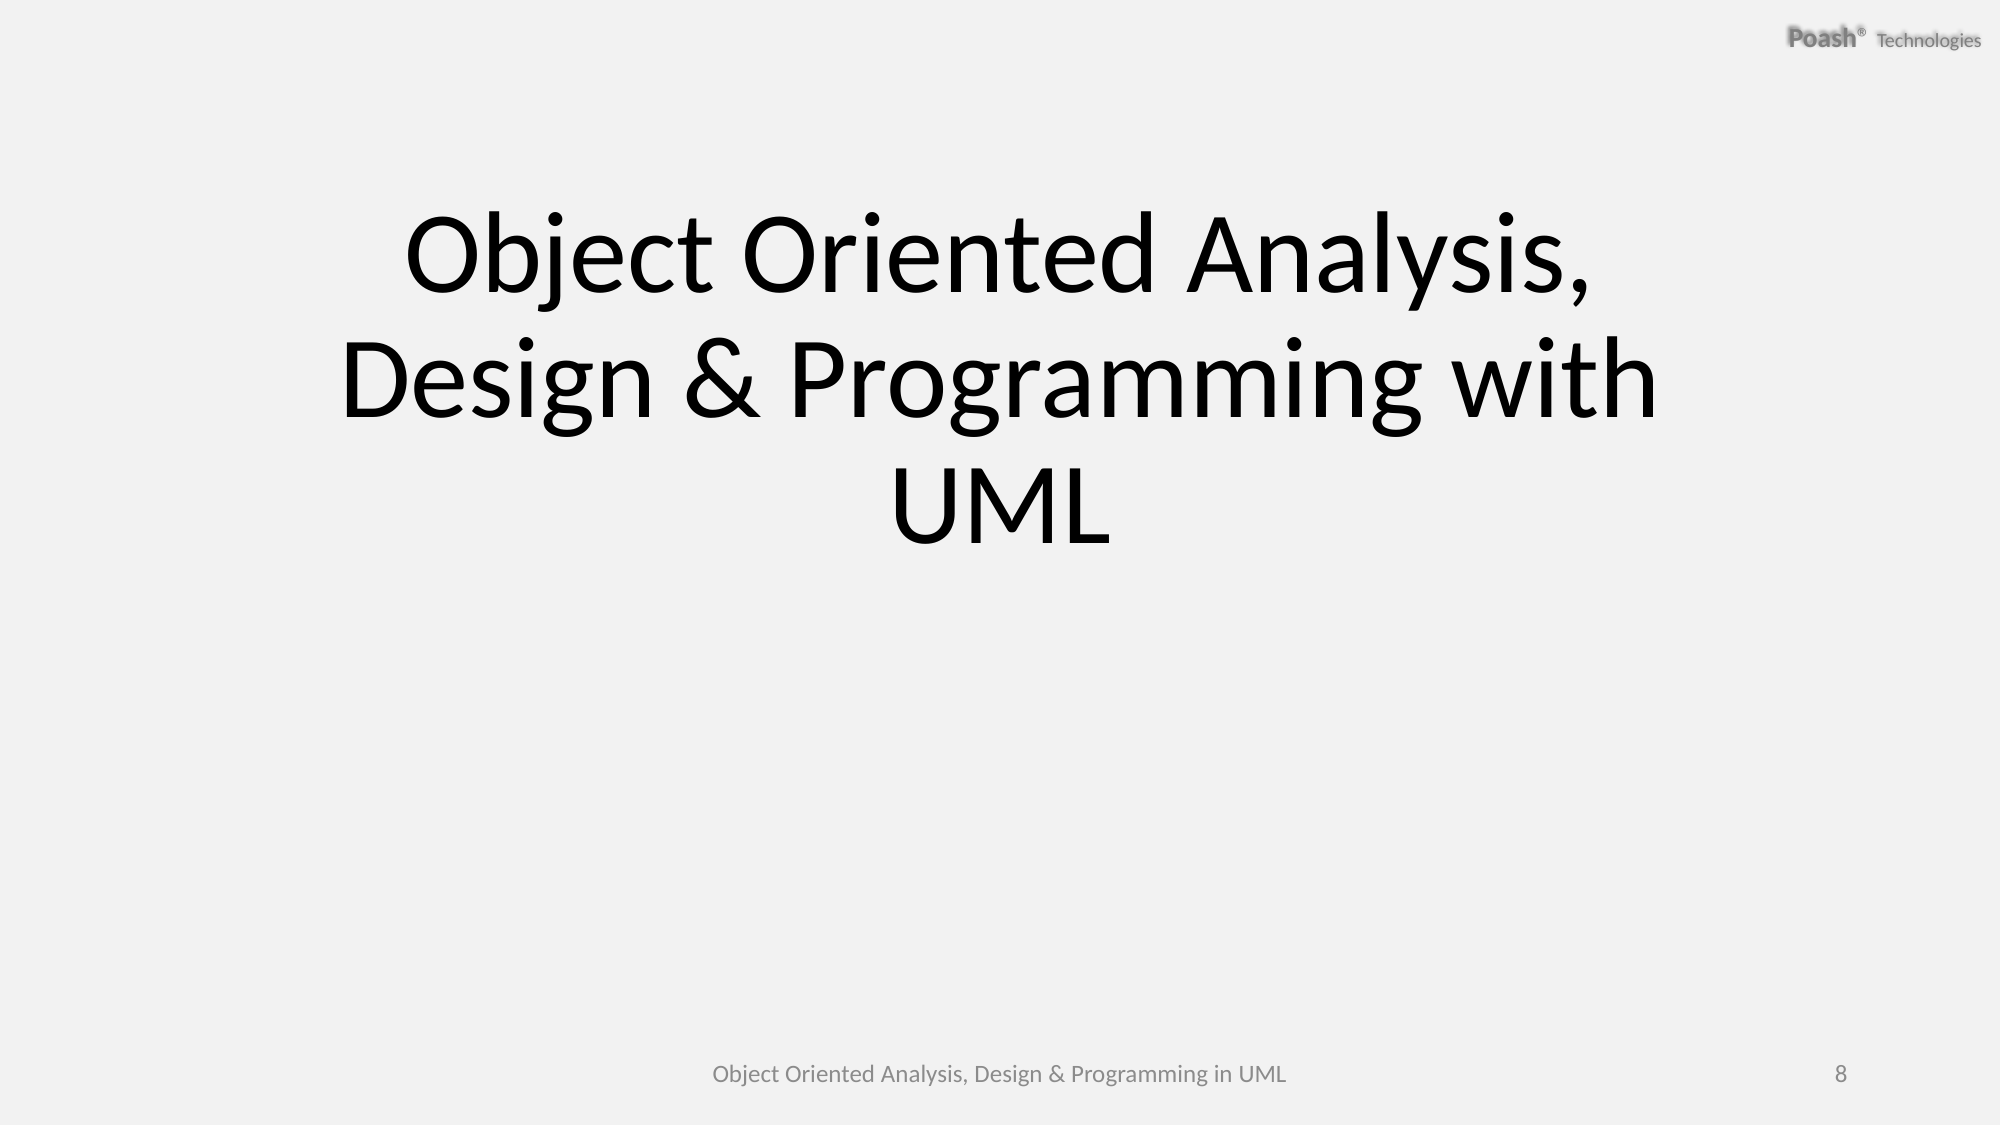

# Object Oriented Analysis, Design & Programming with UML

Object Oriented Analysis, Design & Programming in UML
8